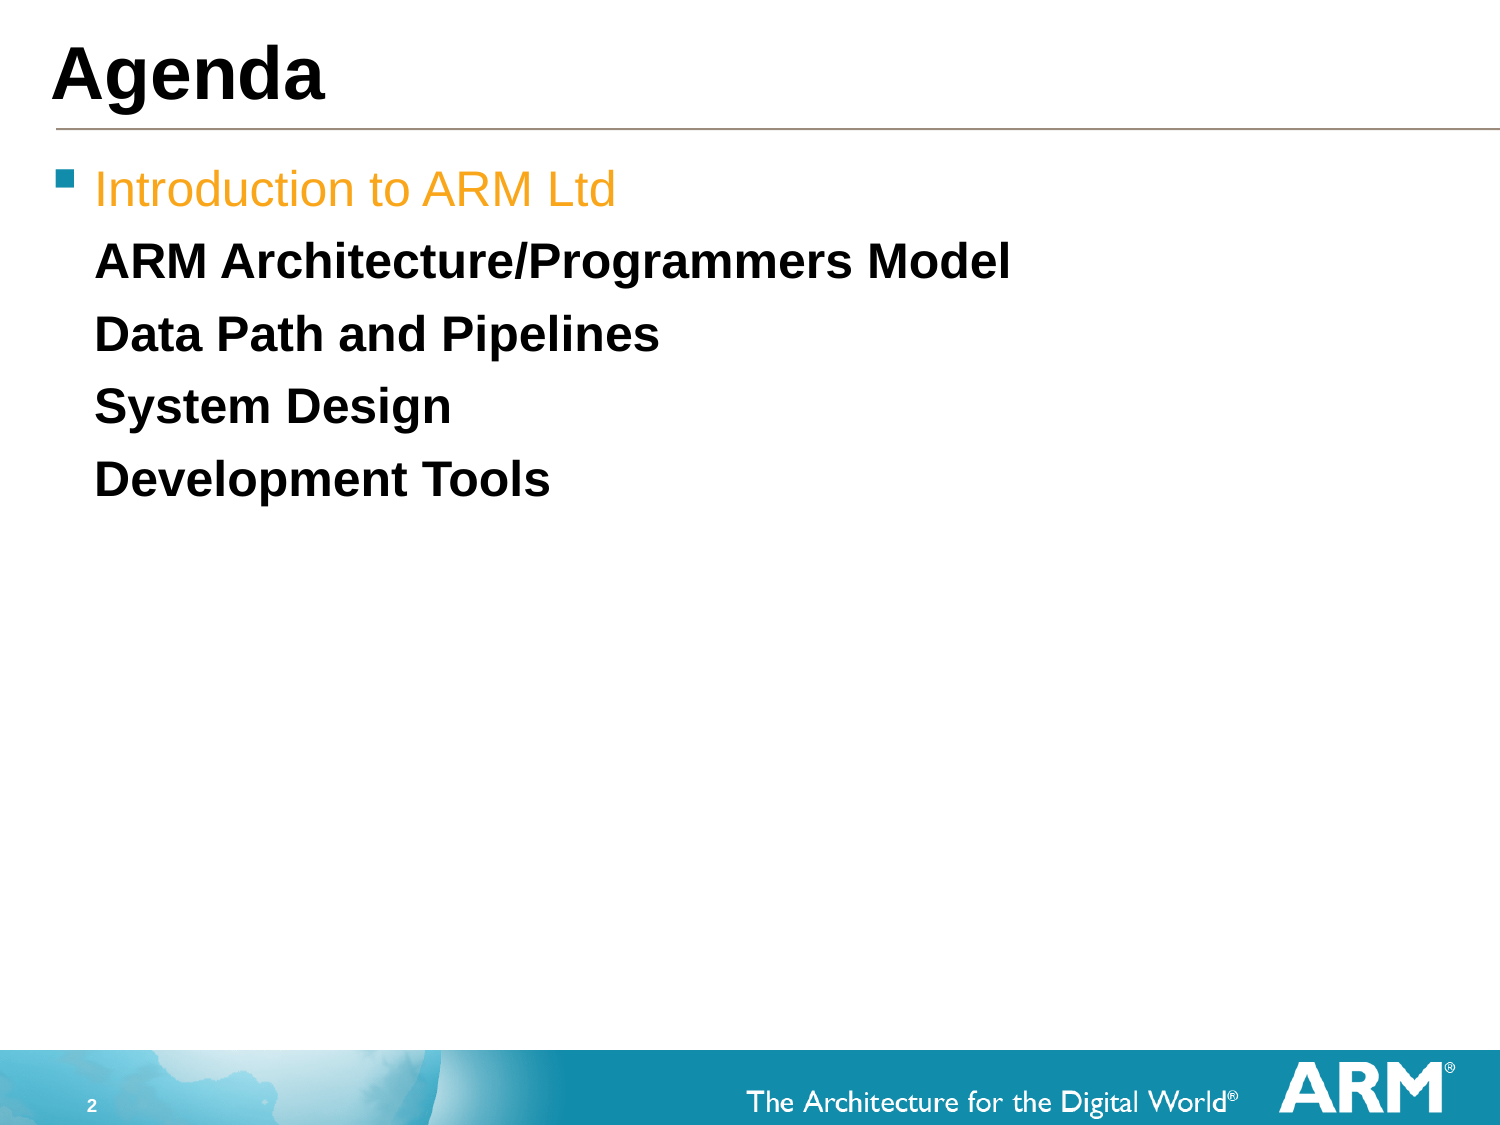

# Agenda
Introduction to ARM Ltd
	ARM Architecture/Programmers Model
	Data Path and Pipelines
	System Design
	Development Tools